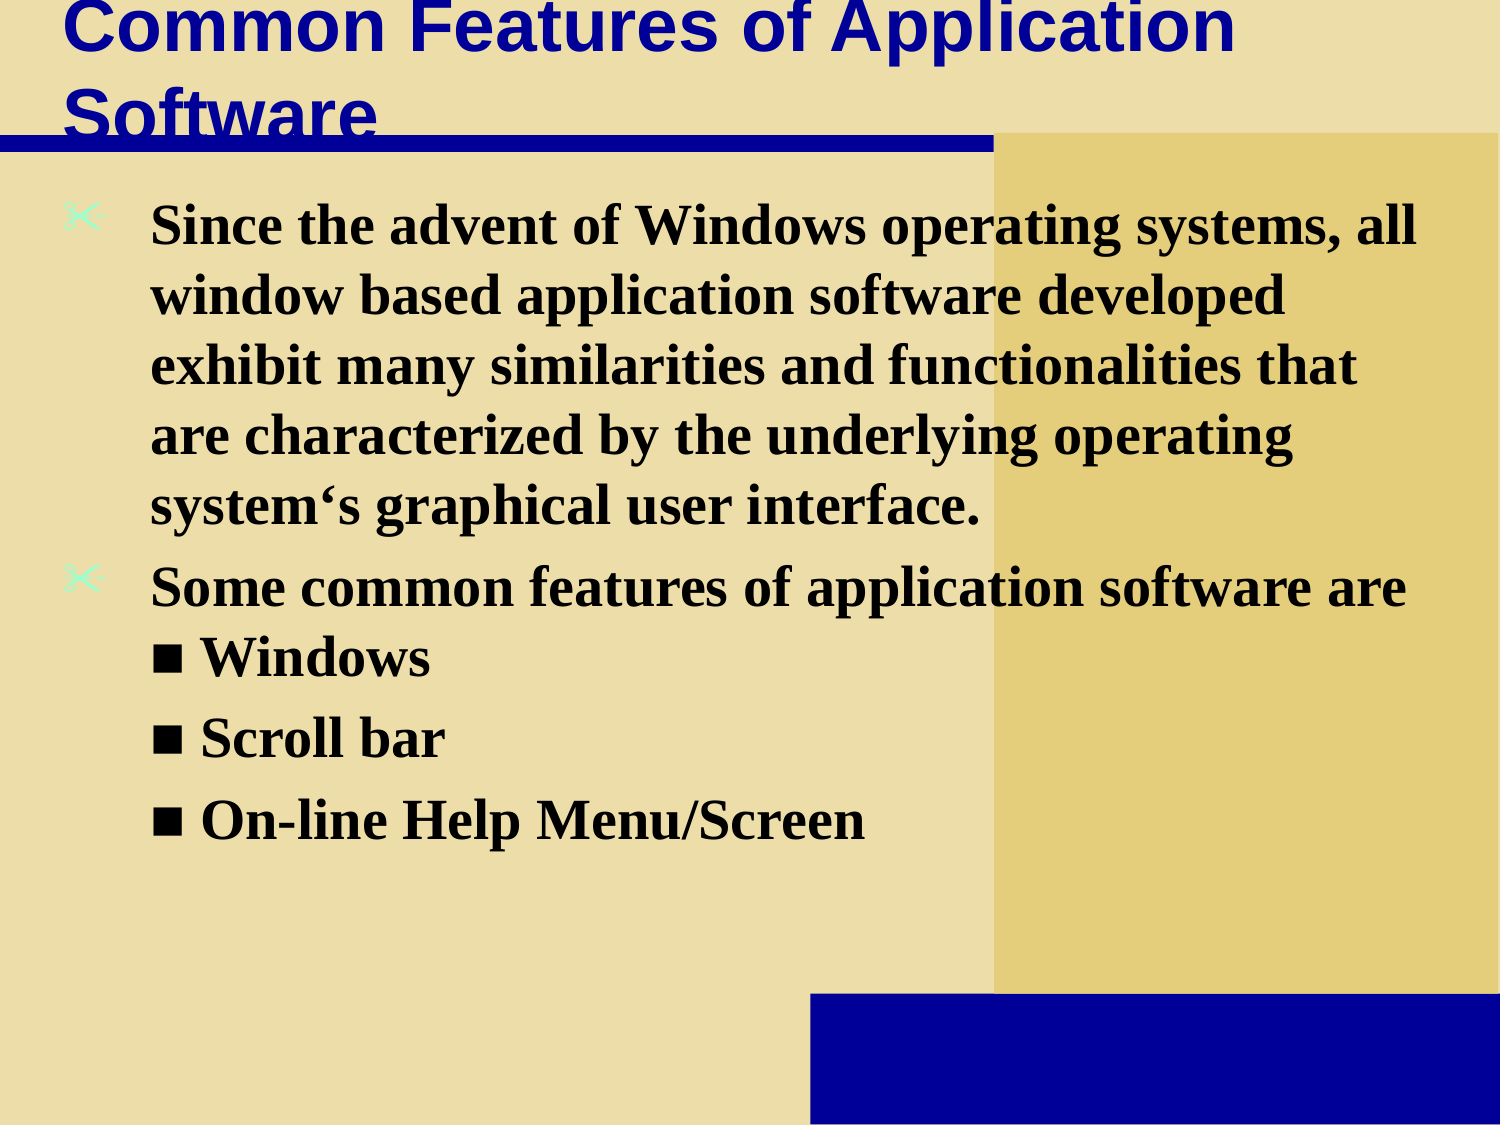

# Common Features of Application Software
Since the advent of Windows operating systems, all window based application software developed exhibit many similarities and functionalities that are characterized by the underlying operating system‘s graphical user interface.
Some common features of application software are ■ Windows
	■ Scroll bar
	■ On-line Help Menu/Screen